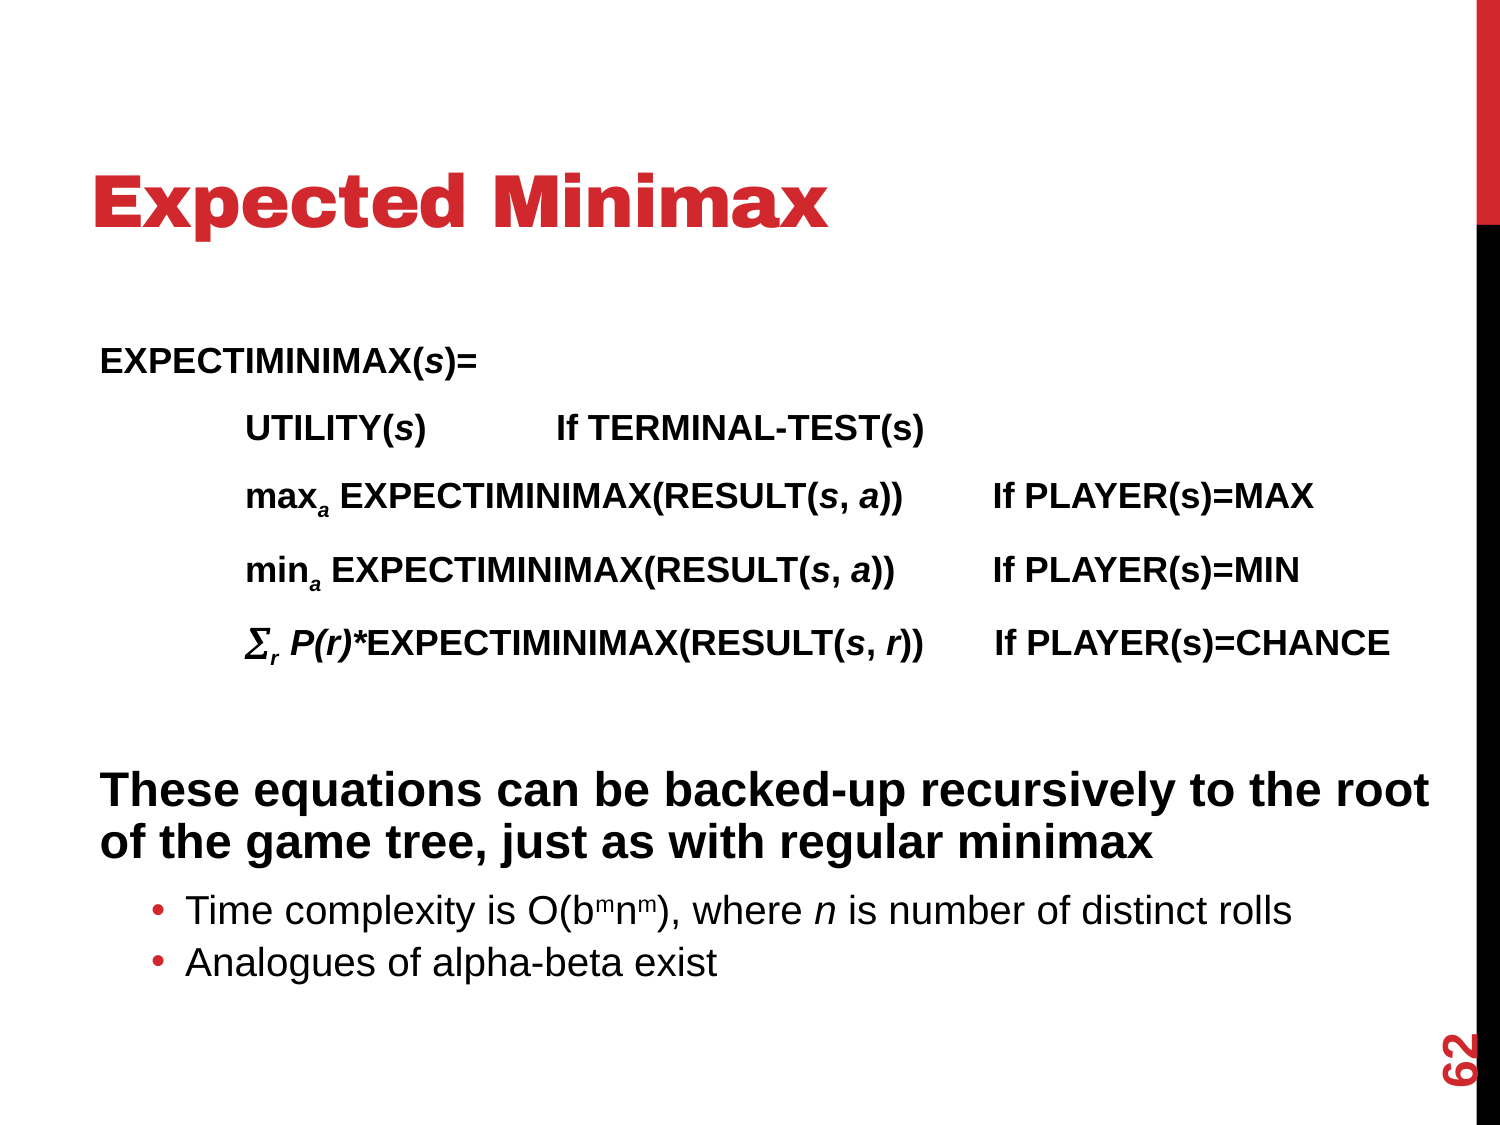

# Expected Minimax
EXPECTIMINIMAX(s)=
		UTILITY(s)				  If TERMINAL-TEST(s)
		maxa EXPECTIMINIMAX(RESULT(s, a)) 	  If PLAYER(s)=MAX
		mina EXPECTIMINIMAX(RESULT(s, a)) 	  If PLAYER(s)=MIN
		∑r  P(r)*EXPECTIMINIMAX(RESULT(s, r))       If PLAYER(s)=CHANCE

These equations can be backed-up recursively to the root of the game tree, just as with regular minimax
Time complexity is O(bmnm), where n is number of distinct rolls
Analogues of alpha-beta exist
62